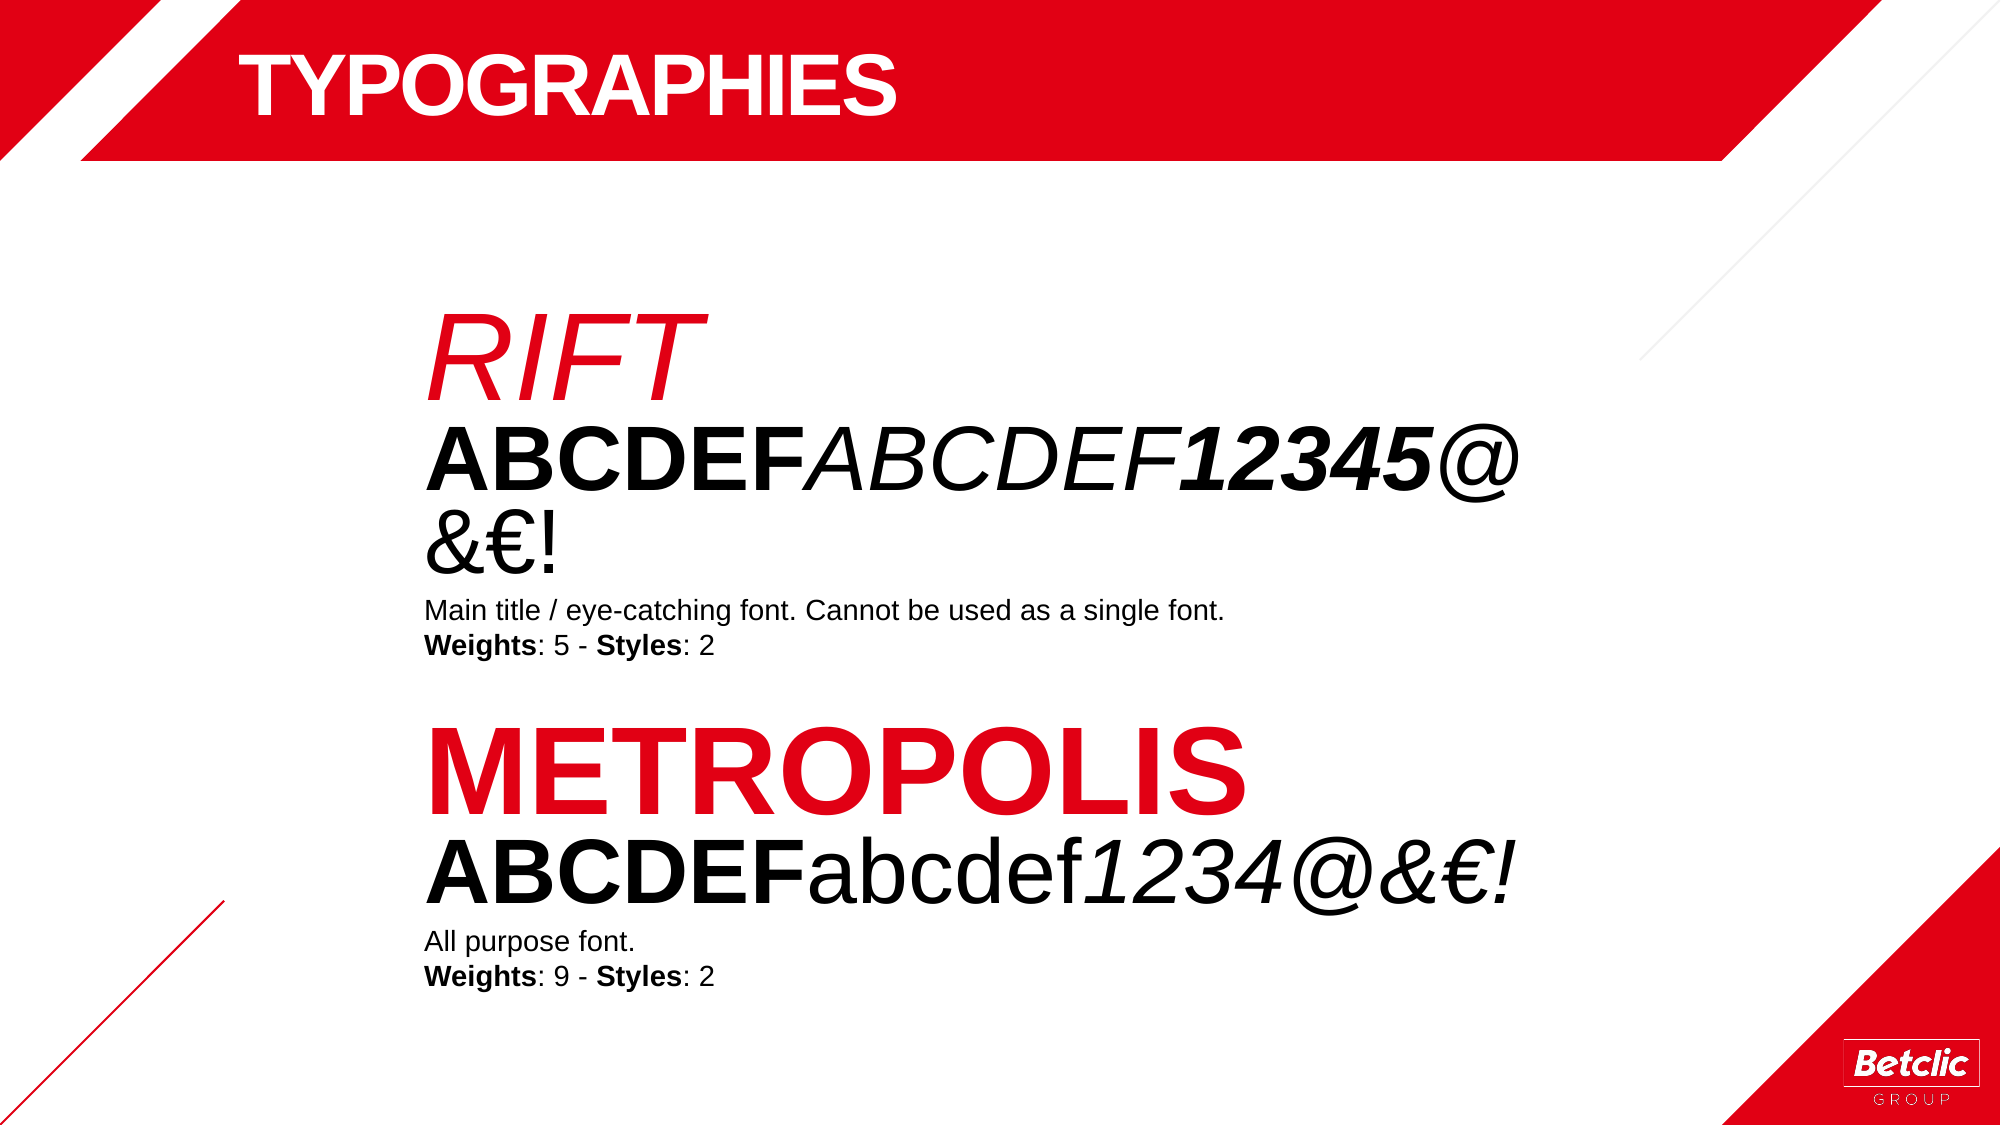

# TYPOGRAPHIES
RIFT
ABCDEFABCDEF12345@&€!
Main title / eye-catching font. Cannot be used as a single font.
Weights: 5 - Styles: 2

METROPOLIS
ABCDEFabcdef1234@&€!
All purpose font.
Weights: 9 - Styles: 2